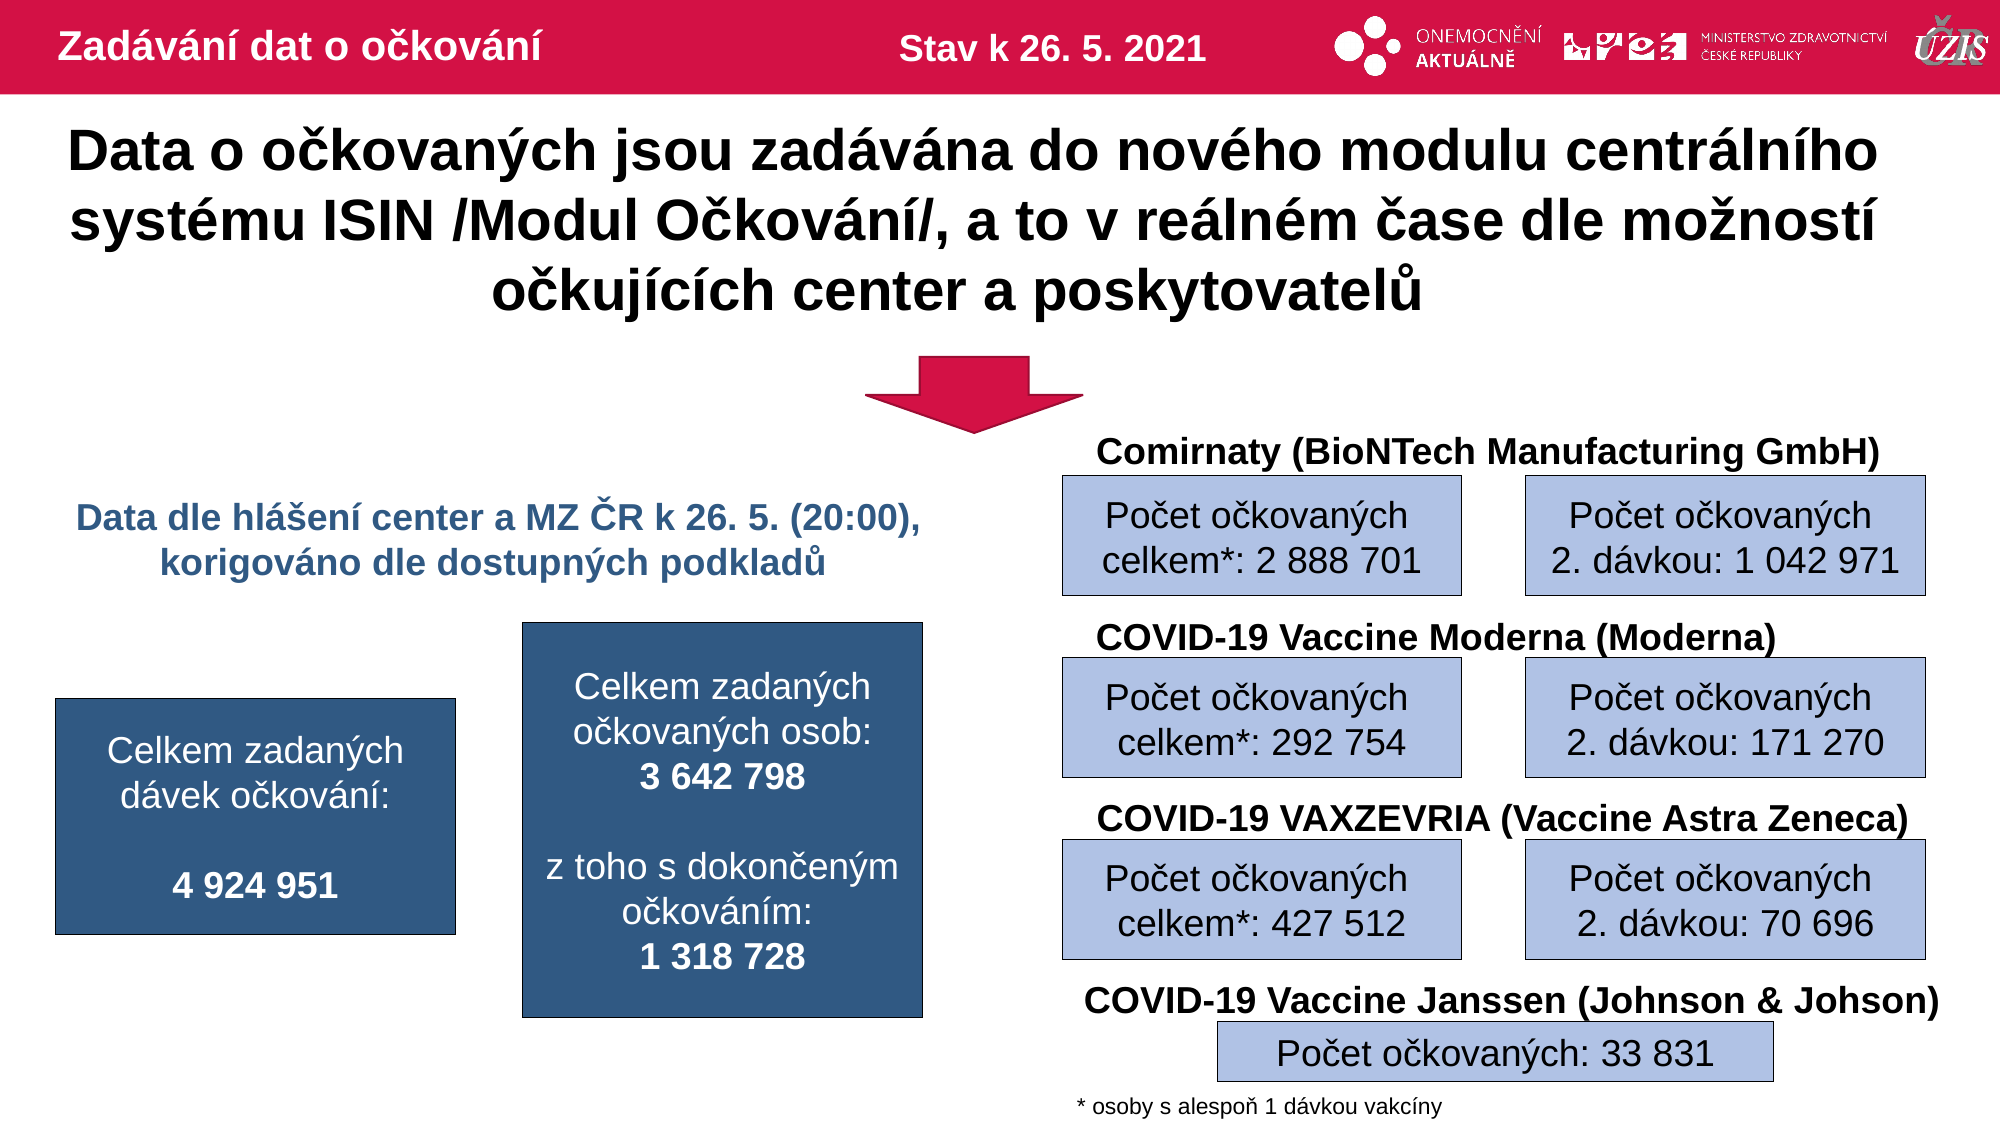

# Zadávání dat o očkování
Stav k 26. 5. 2021
Data o očkovaných jsou zadávána do nového modulu centrálního systému ISIN /Modul Očkování/, a to v reálném čase dle možností očkujících center a poskytovatelů

Comirnaty (BioNTech Manufacturing GmbH)
Počet očkovaných
celkem*: 2 888 701
Počet očkovaných
2. dávkou: 1 042 971
Data dle hlášení center a MZ ČR k 26. 5. (20:00), korigováno dle dostupných podkladů
COVID-19 Vaccine Moderna (Moderna)
Celkem zadaných očkovaných osob:
3 642 798

z toho s dokončeným očkováním:
1 318 728
Počet očkovaných
celkem*: 292 754
Počet očkovaných
2. dávkou: 171 270
Celkem zadaných dávek očkování:

4 924 951
COVID-19 VAXZEVRIA (Vaccine Astra Zeneca)
Počet očkovaných
celkem*: 427 512
Počet očkovaných
2. dávkou: 70 696
COVID-19 Vaccine Janssen (Johnson & Johson)
Počet očkovaných: 33 831
* osoby s alespoň 1 dávkou vakcíny